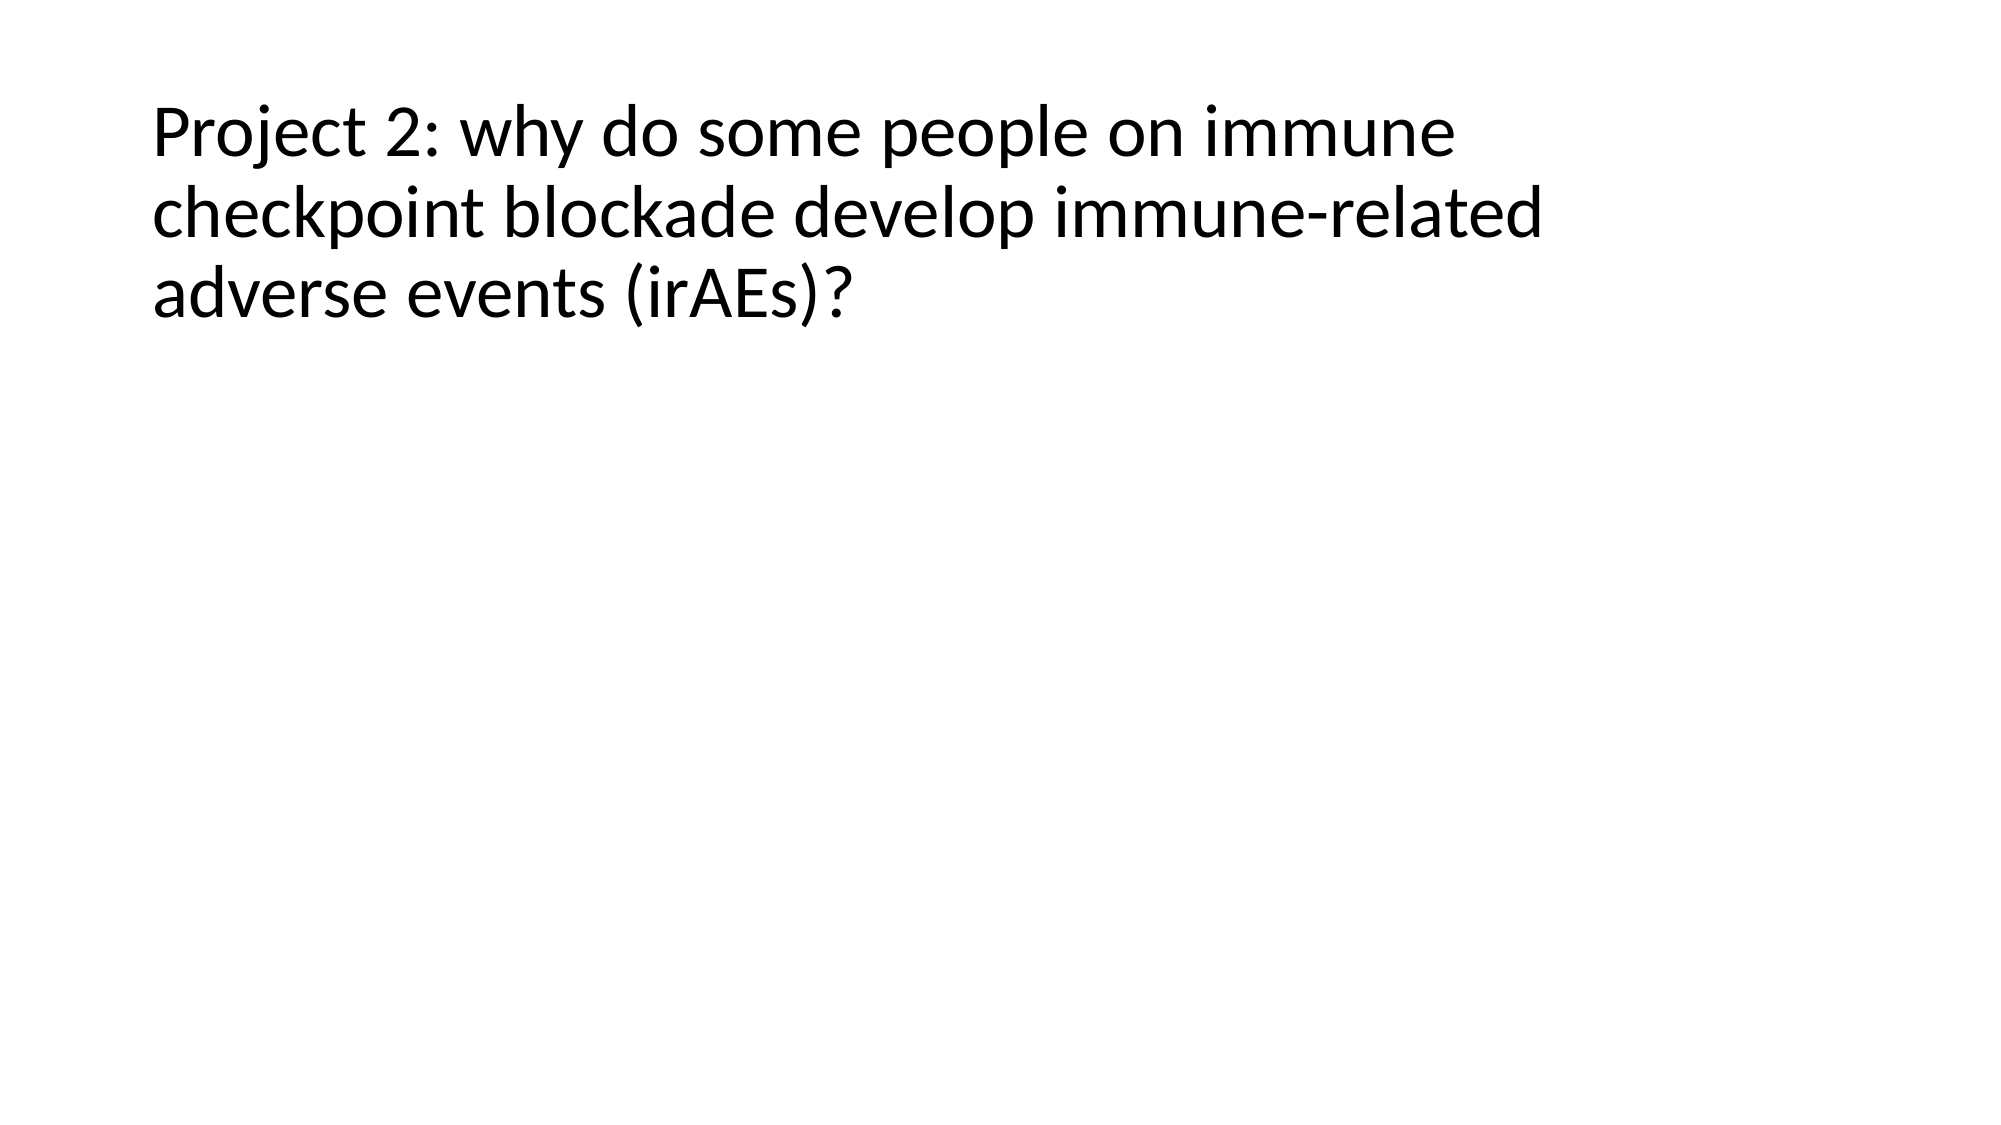

# Project 2: why do some people on immune checkpoint blockade develop immune-related adverse events (irAEs)?